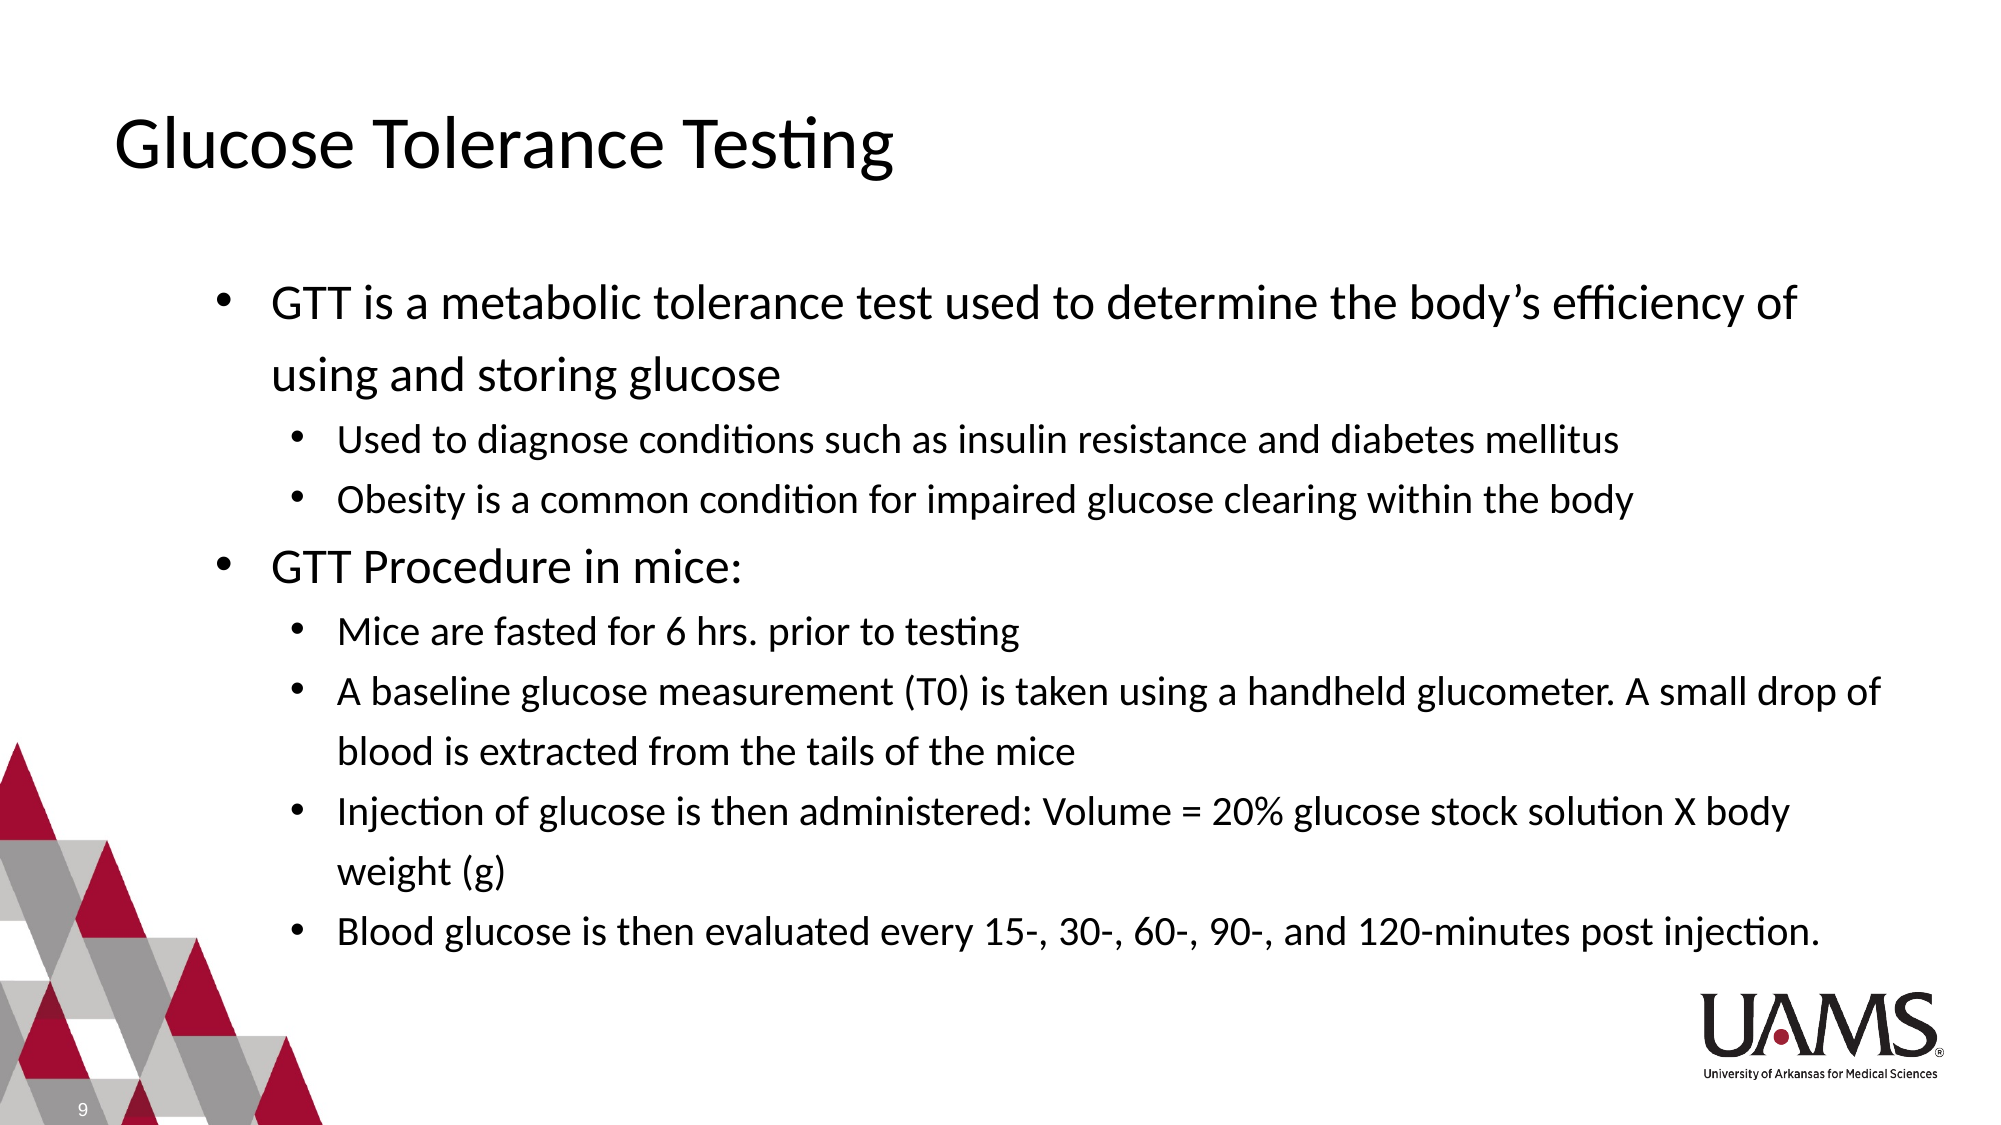

# Glucose Tolerance Testing
GTT is a metabolic tolerance test used to determine the body’s efficiency of using and storing glucose
Used to diagnose conditions such as insulin resistance and diabetes mellitus
Obesity is a common condition for impaired glucose clearing within the body
GTT Procedure in mice:
Mice are fasted for 6 hrs. prior to testing
A baseline glucose measurement (T0) is taken using a handheld glucometer. A small drop of blood is extracted from the tails of the mice
Injection of glucose is then administered: Volume = 20% glucose stock solution X body weight (g)
Blood glucose is then evaluated every 15-, 30-, 60-, 90-, and 120-minutes post injection.